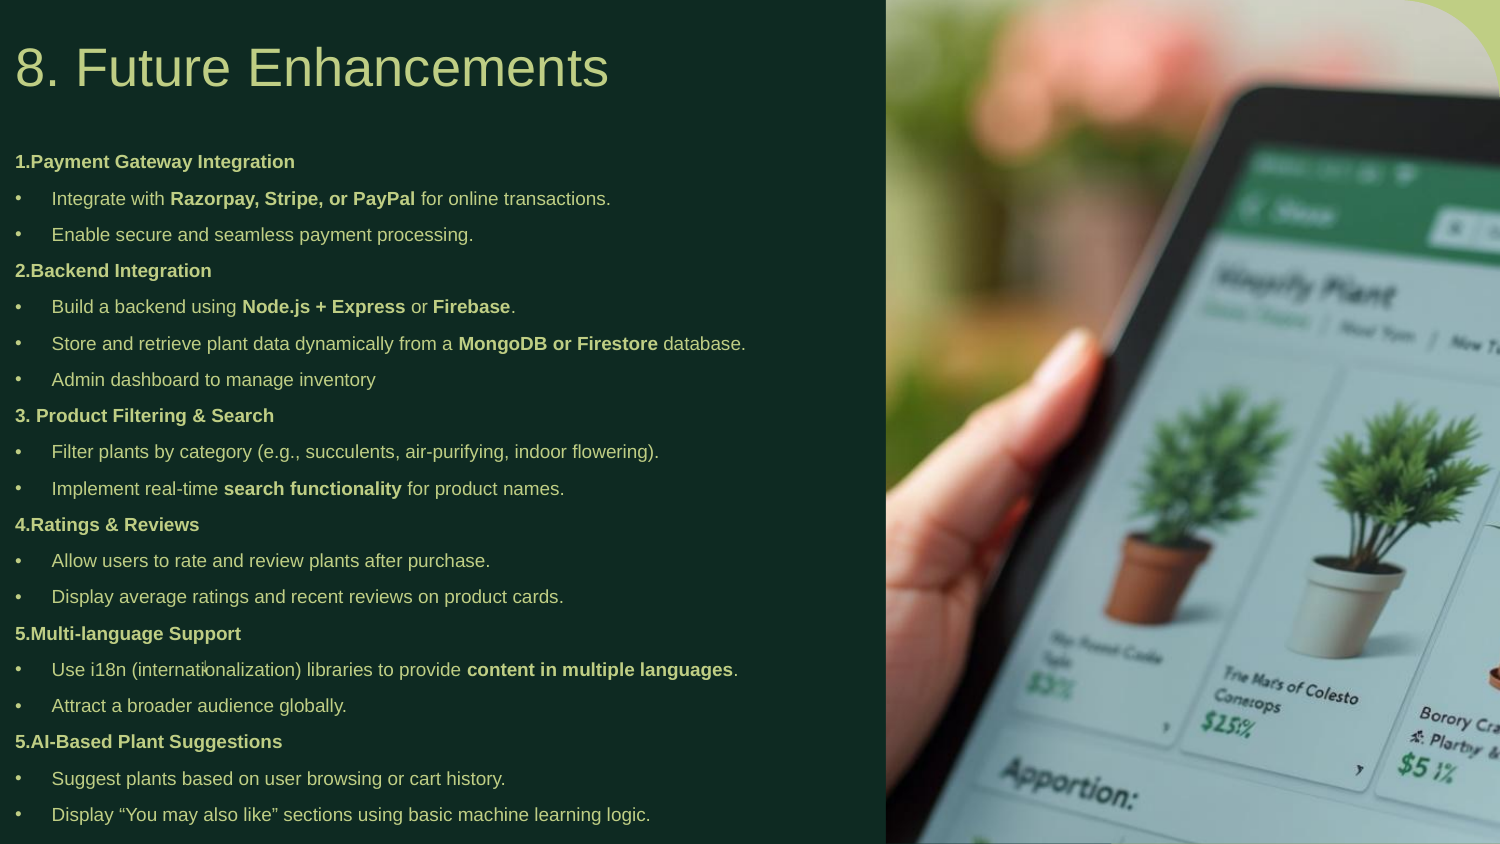

# 8. Future Enhancements
1.Payment Gateway Integration
Integrate with Razorpay, Stripe, or PayPal for online transactions.
Enable secure and seamless payment processing.
2.Backend Integration
Build a backend using Node.js + Express or Firebase.
Store and retrieve plant data dynamically from a MongoDB or Firestore database.
Admin dashboard to manage inventory
3. Product Filtering & Search
Filter plants by category (e.g., succulents, air-purifying, indoor flowering).
Implement real-time search functionality for product names.
4.Ratings & Reviews
Allow users to rate and review plants after purchase.
Display average ratings and recent reviews on product cards.
5.Multi-language Support
Use i18n (internationalization) libraries to provide content in multiple languages.
Attract a broader audience globally.
5.AI-Based Plant Suggestions
Suggest plants based on user browsing or cart history.
Display “You may also like” sections using basic machine learning logic.

↓